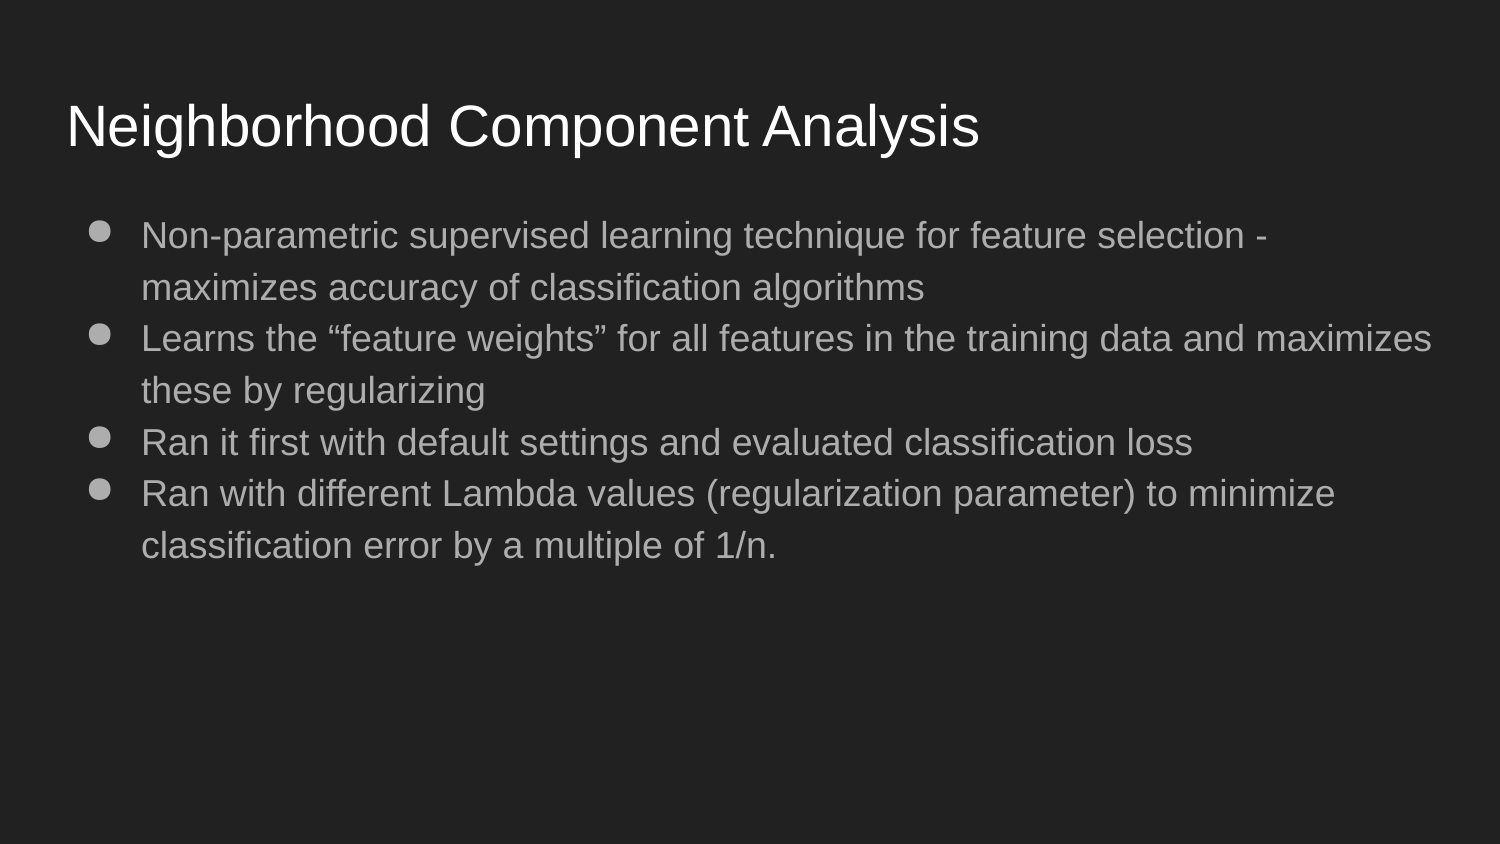

# Neighborhood Component Analysis
Non-parametric supervised learning technique for feature selection - maximizes accuracy of classification algorithms
Learns the “feature weights” for all features in the training data and maximizes these by regularizing
Ran it first with default settings and evaluated classification loss
Ran with different Lambda values (regularization parameter) to minimize classification error by a multiple of 1/n.